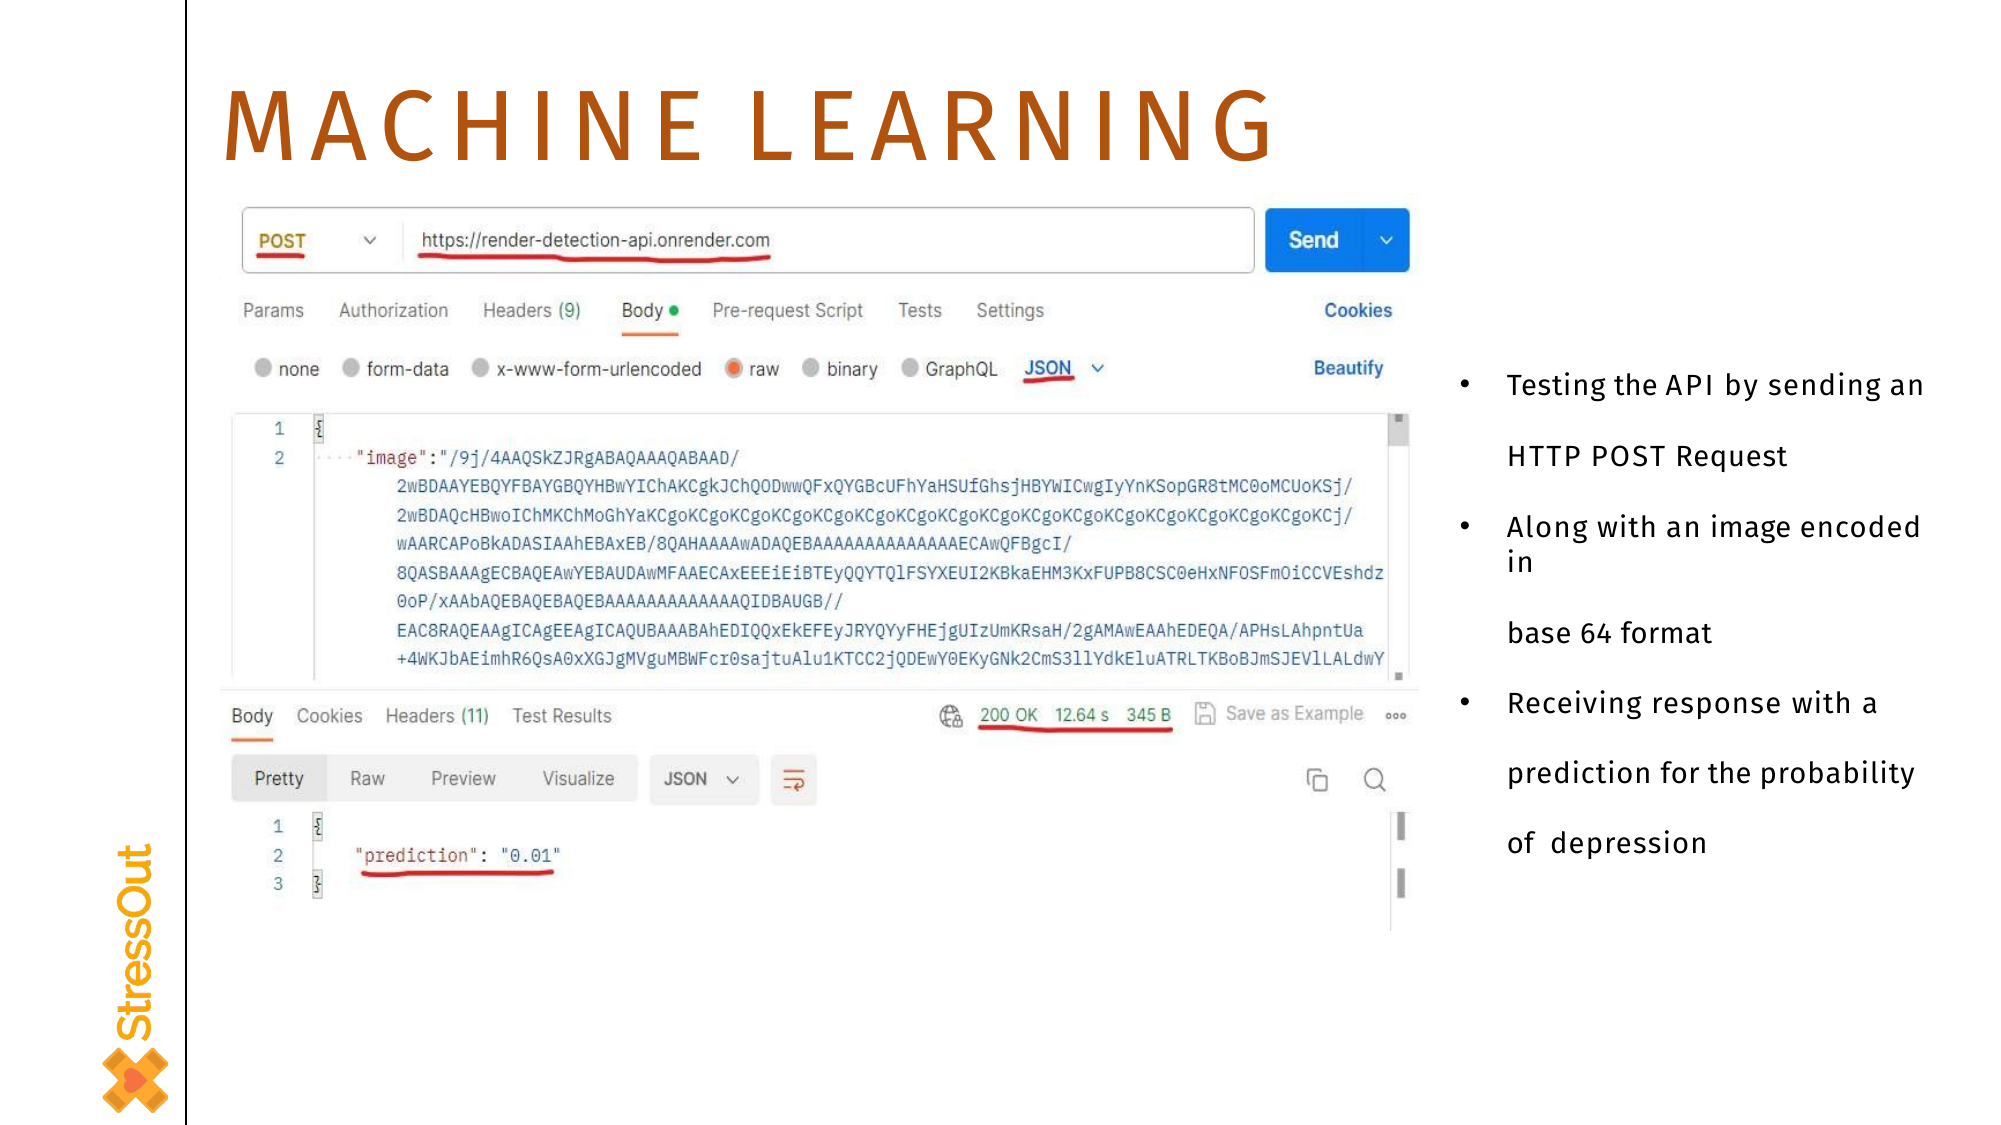

# MACHINE LEARNING API

Testing the API by sending an

HTTP POST Request

Along with an image encoded in

base 64 format
Receiving response with a  prediction for the probability of  depression